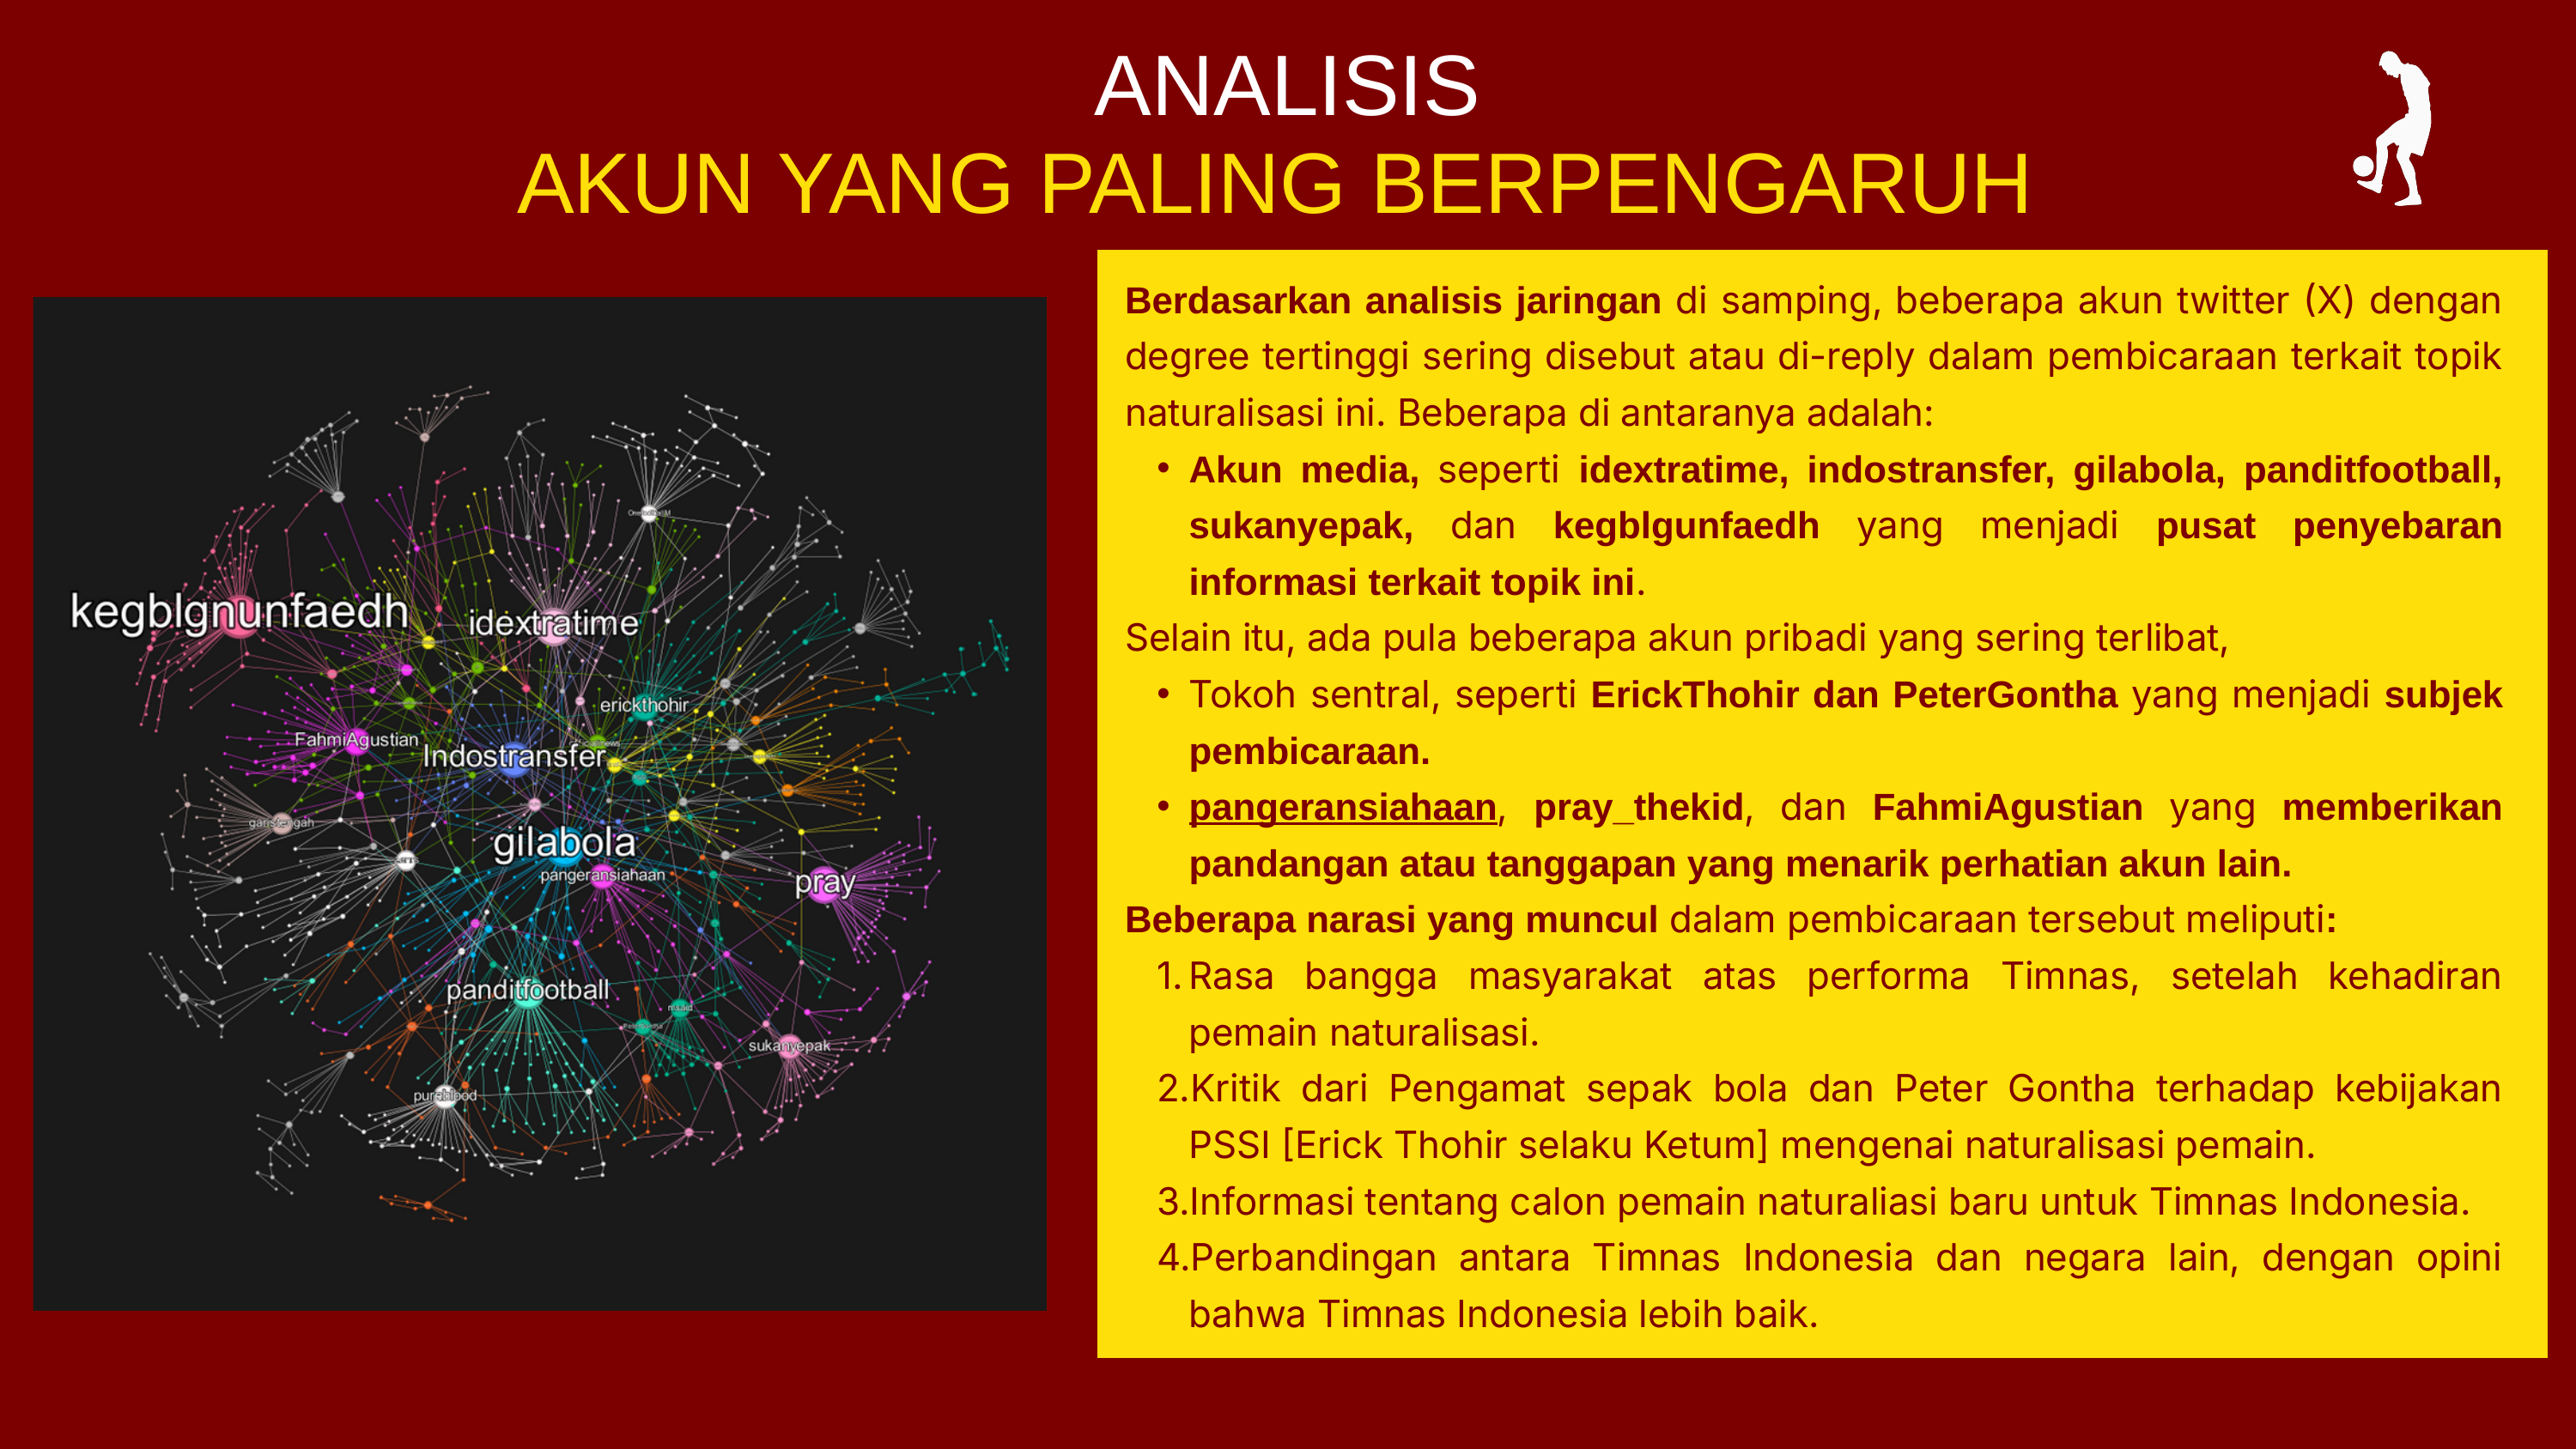

ANALISIS
AKUN YANG PALING BERPENGARUH

Berdasarkan analisis jaringan di samping, beberapa akun twitter (X) dengan degree tertinggi sering disebut atau di-reply dalam pembicaraan terkait topik naturalisasi ini. Beberapa di antaranya adalah:
Akun media, seperti idextratime, indostransfer, gilabola, panditfootball, sukanyepak, dan kegblgunfaedh yang menjadi pusat penyebaran informasi terkait topik ini.
Selain itu, ada pula beberapa akun pribadi yang sering terlibat,
Tokoh sentral, seperti ErickThohir dan PeterGontha yang menjadi subjek pembicaraan.
pangeransiahaan, pray_thekid, dan FahmiAgustian yang memberikan pandangan atau tanggapan yang menarik perhatian akun lain.
Beberapa narasi yang muncul dalam pembicaraan tersebut meliputi:
Rasa bangga masyarakat atas performa Timnas, setelah kehadiran pemain naturalisasi.
Kritik dari Pengamat sepak bola dan Peter Gontha terhadap kebijakan PSSI [Erick Thohir selaku Ketum] mengenai naturalisasi pemain.
Informasi tentang calon pemain naturaliasi baru untuk Timnas Indonesia.
Perbandingan antara Timnas Indonesia dan negara lain, dengan opini bahwa Timnas Indonesia lebih baik.